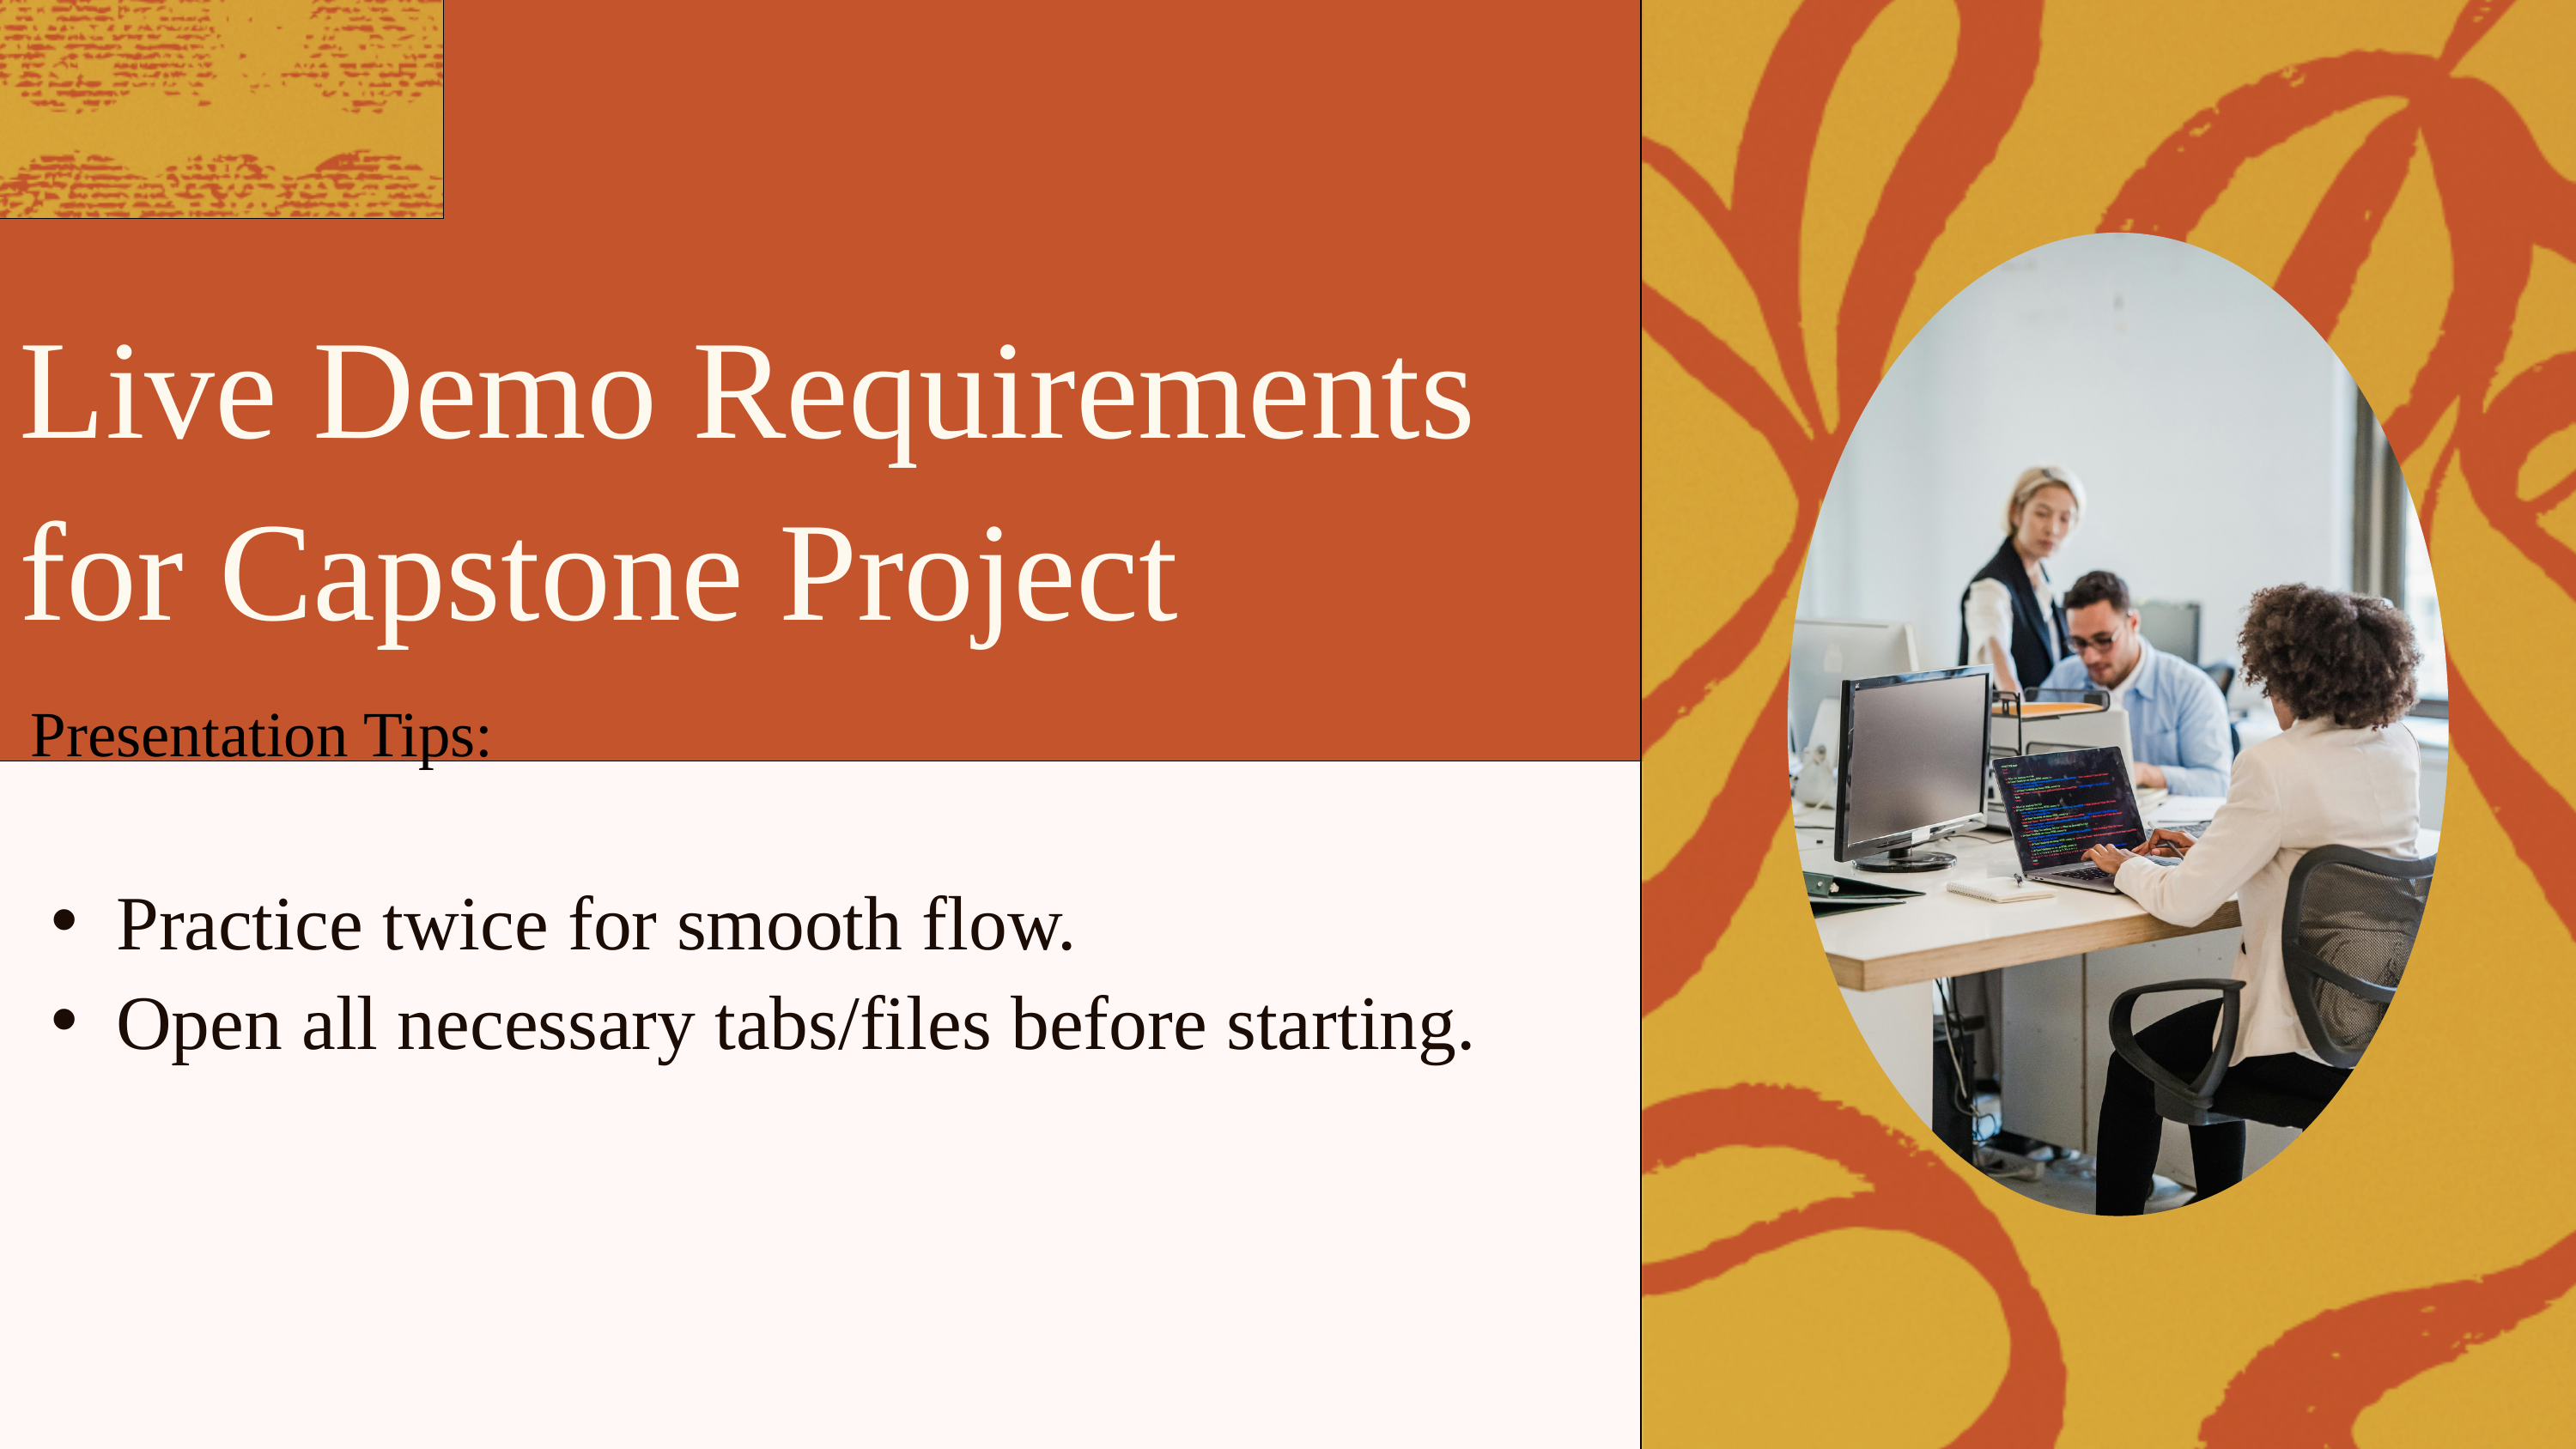

Live Demo Requirements for Capstone Project
Presentation Tips:

Practice twice for smooth flow.
Open all necessary tabs/files before starting.